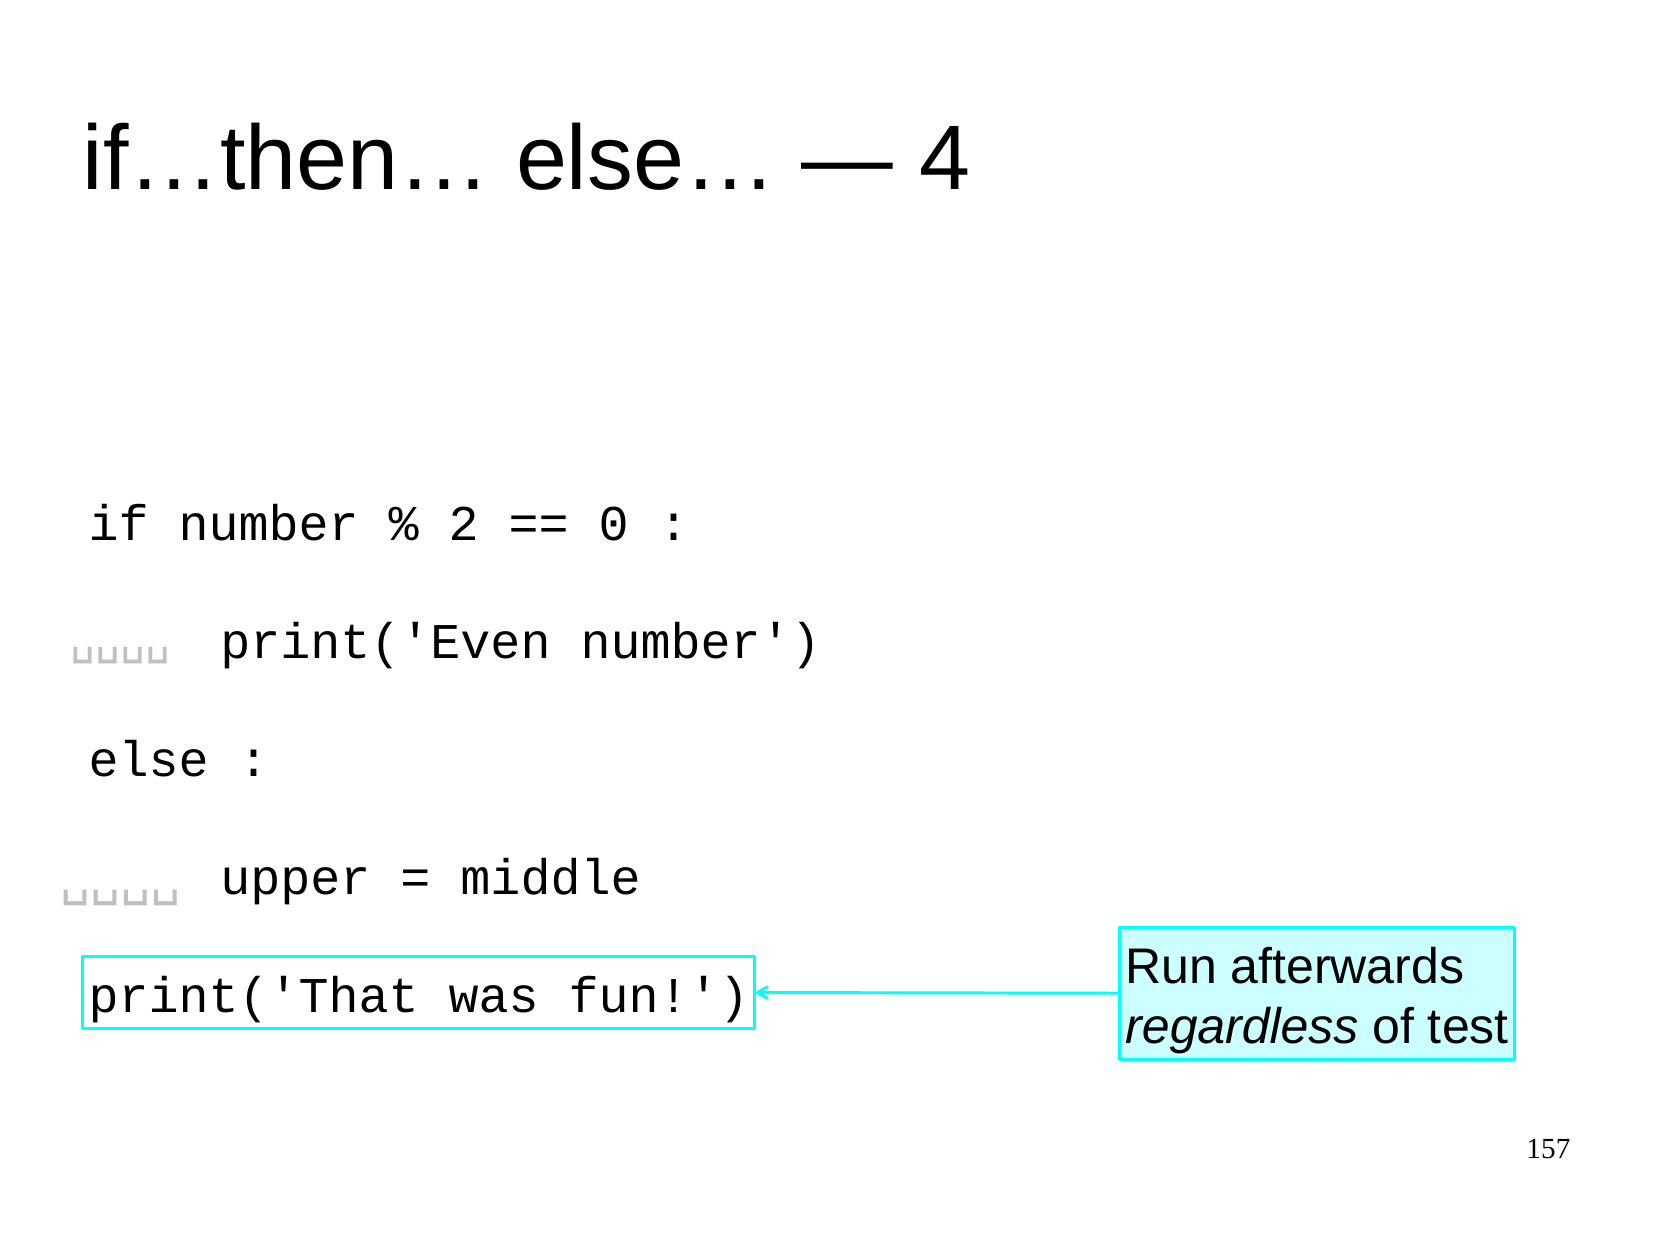

if…then… else… ― 4
if
number % 2 == 0
:
␣␣␣␣
print('Even number')
else :
␣␣␣␣
upper = middle
Run afterwards
regardless of test
print('That was fun!')
157